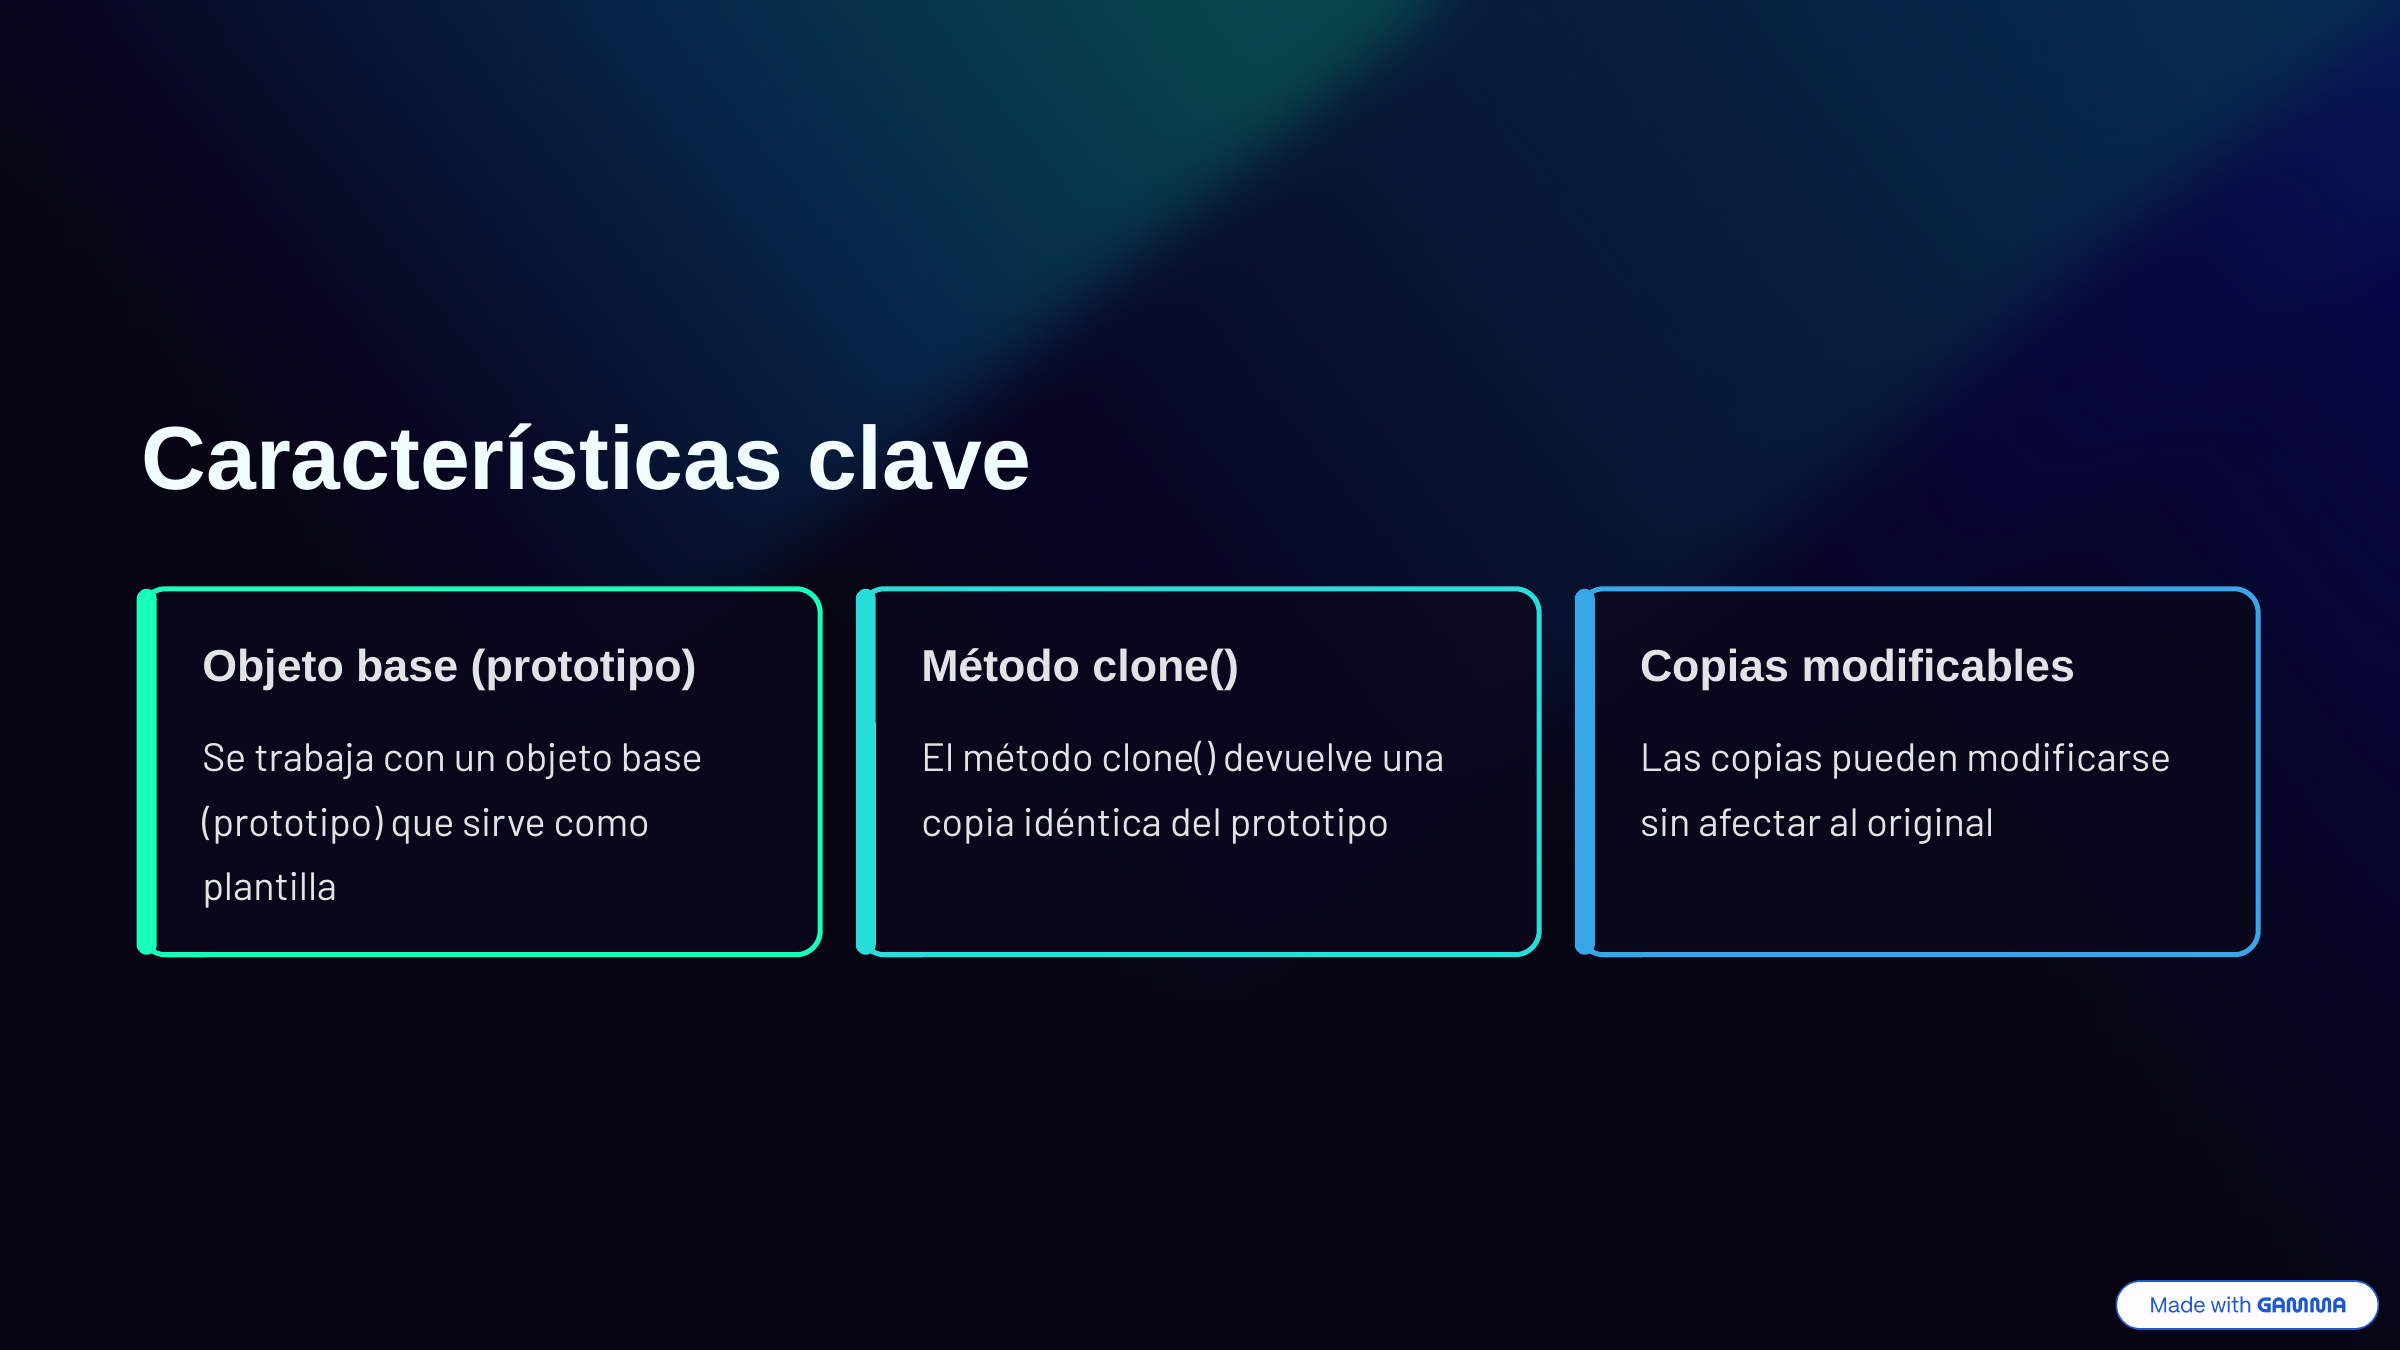

Características clave

Objeto base (prototipo)
Método clone()
Copias modificables
Se trabaja con un objeto base (prototipo) que sirve como plantilla
El método clone() devuelve una copia idéntica del prototipo
Las copias pueden modificarse sin afectar al original